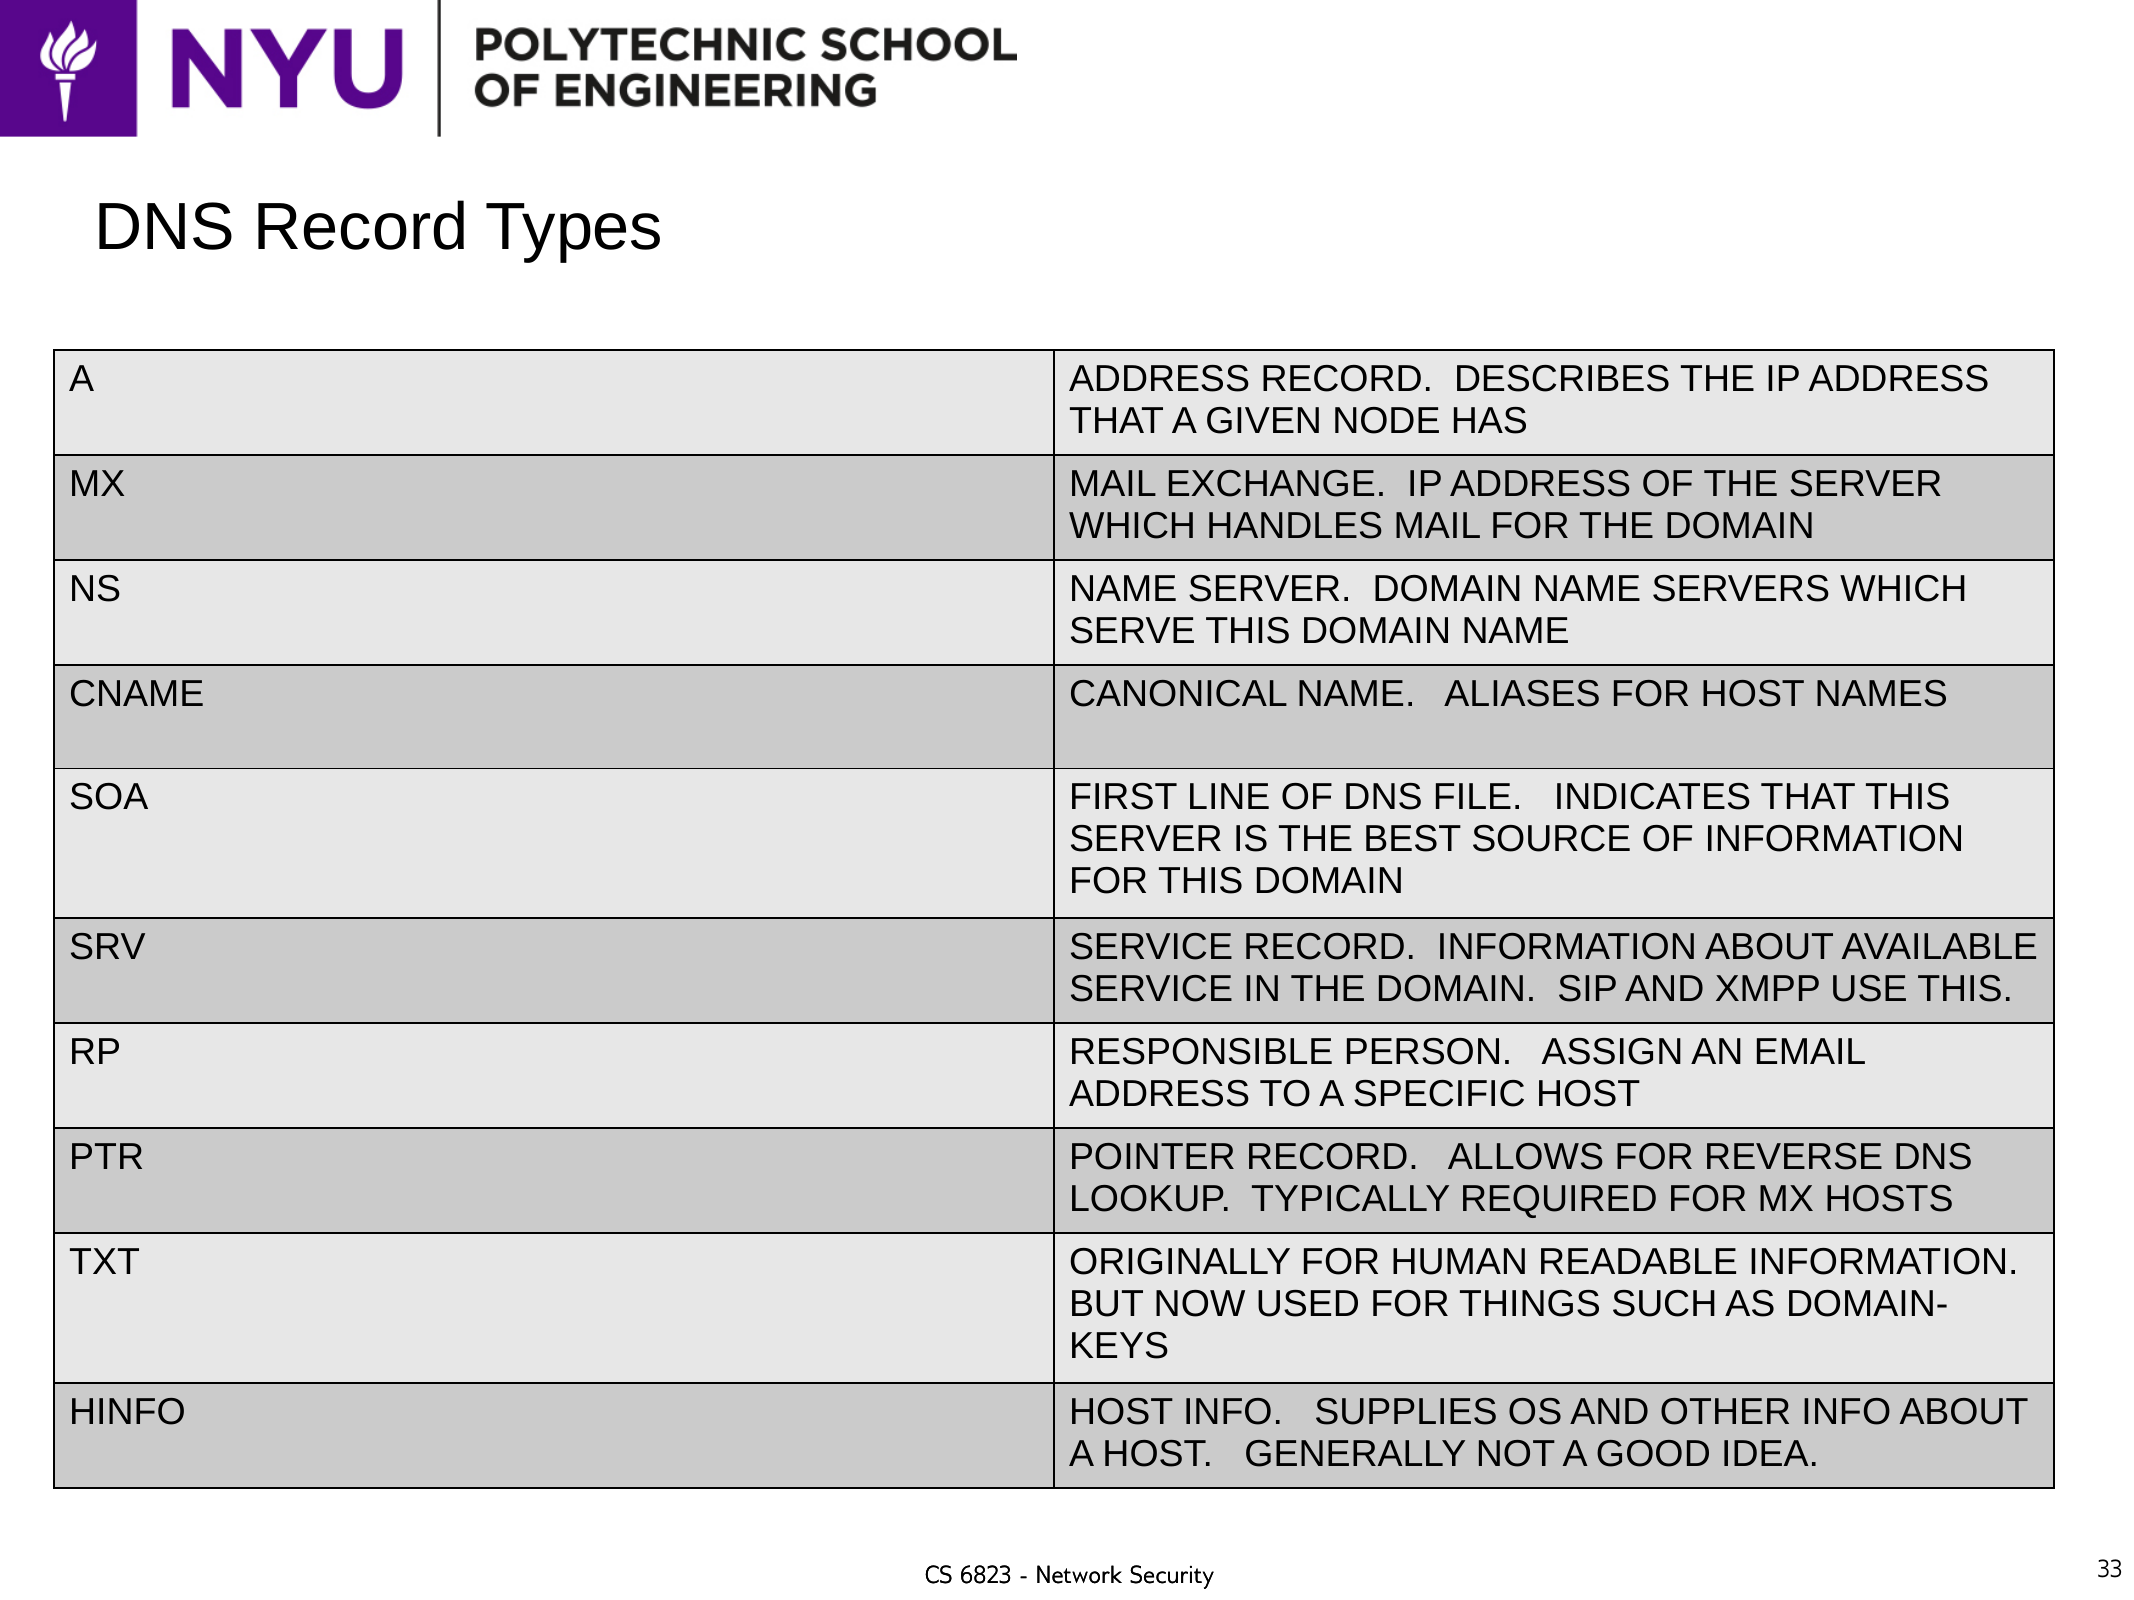

# DNS Record Types
| A | ADDRESS RECORD. DESCRIBES THE IP ADDRESS THAT A GIVEN NODE HAS |
| --- | --- |
| MX | MAIL EXCHANGE. IP ADDRESS OF THE SERVER WHICH HANDLES MAIL FOR THE DOMAIN |
| NS | NAME SERVER. DOMAIN NAME SERVERS WHICH SERVE THIS DOMAIN NAME |
| CNAME | CANONICAL NAME. ALIASES FOR HOST NAMES |
| SOA | FIRST LINE OF DNS FILE. INDICATES THAT THIS SERVER IS THE BEST SOURCE OF INFORMATION FOR THIS DOMAIN |
| SRV | SERVICE RECORD. INFORMATION ABOUT AVAILABLE SERVICE IN THE DOMAIN. SIP AND XMPP USE THIS. |
| RP | RESPONSIBLE PERSON. ASSIGN AN EMAIL ADDRESS TO A SPECIFIC HOST |
| PTR | POINTER RECORD. ALLOWS FOR REVERSE DNS LOOKUP. TYPICALLY REQUIRED FOR MX HOSTS |
| TXT | ORIGINALLY FOR HUMAN READABLE INFORMATION. BUT NOW USED FOR THINGS SUCH AS DOMAIN-KEYS |
| HINFO | HOST INFO. SUPPLIES OS AND OTHER INFO ABOUT A HOST. GENERALLY NOT A GOOD IDEA. |
33
CS 6823 - Network Security